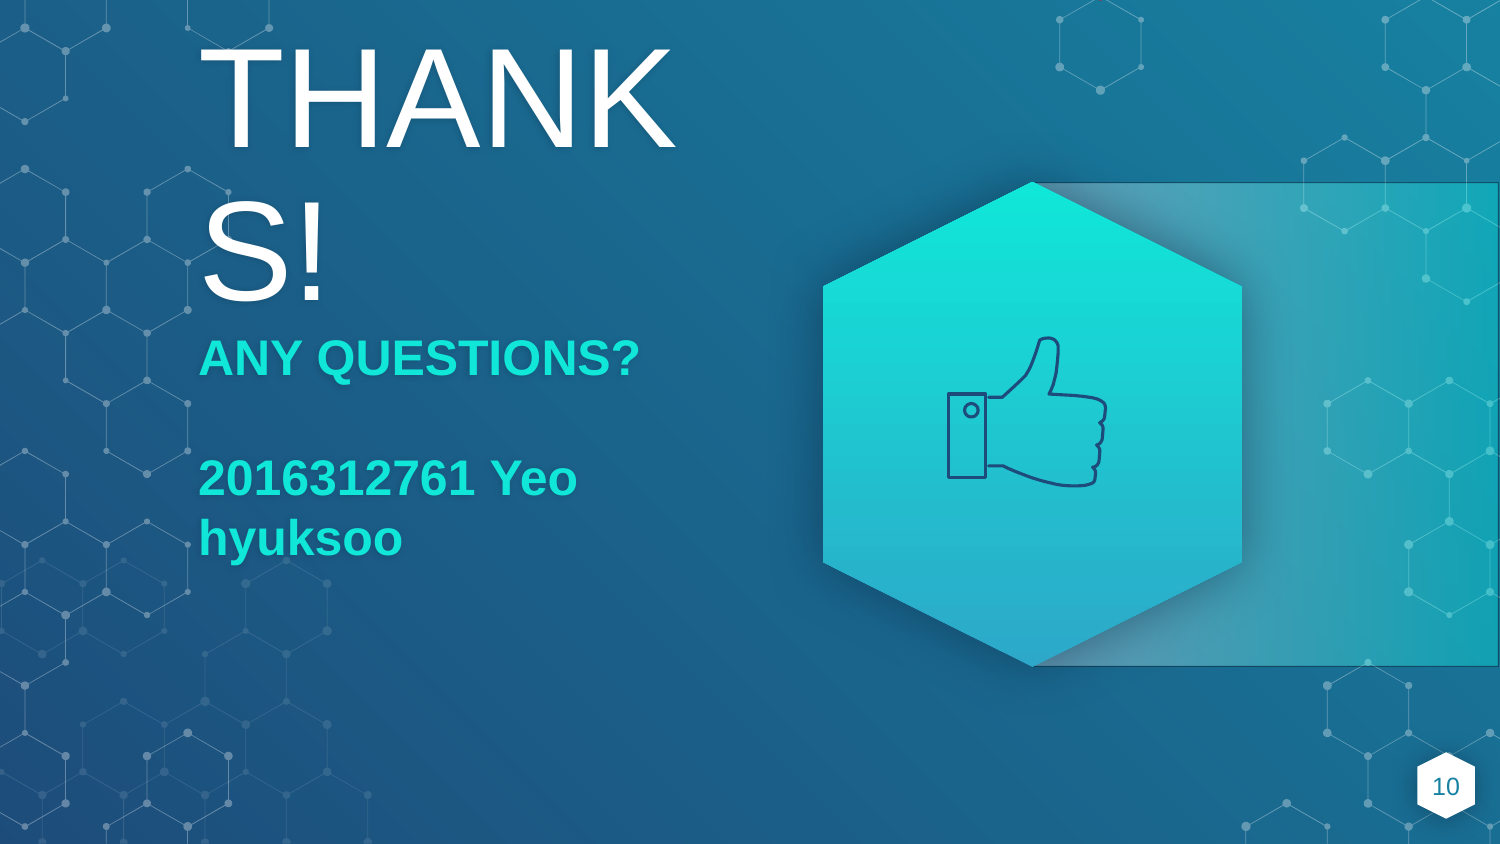

THANKS!

ANY QUESTIONS?

2016312761 Yeo hyuksoo

10